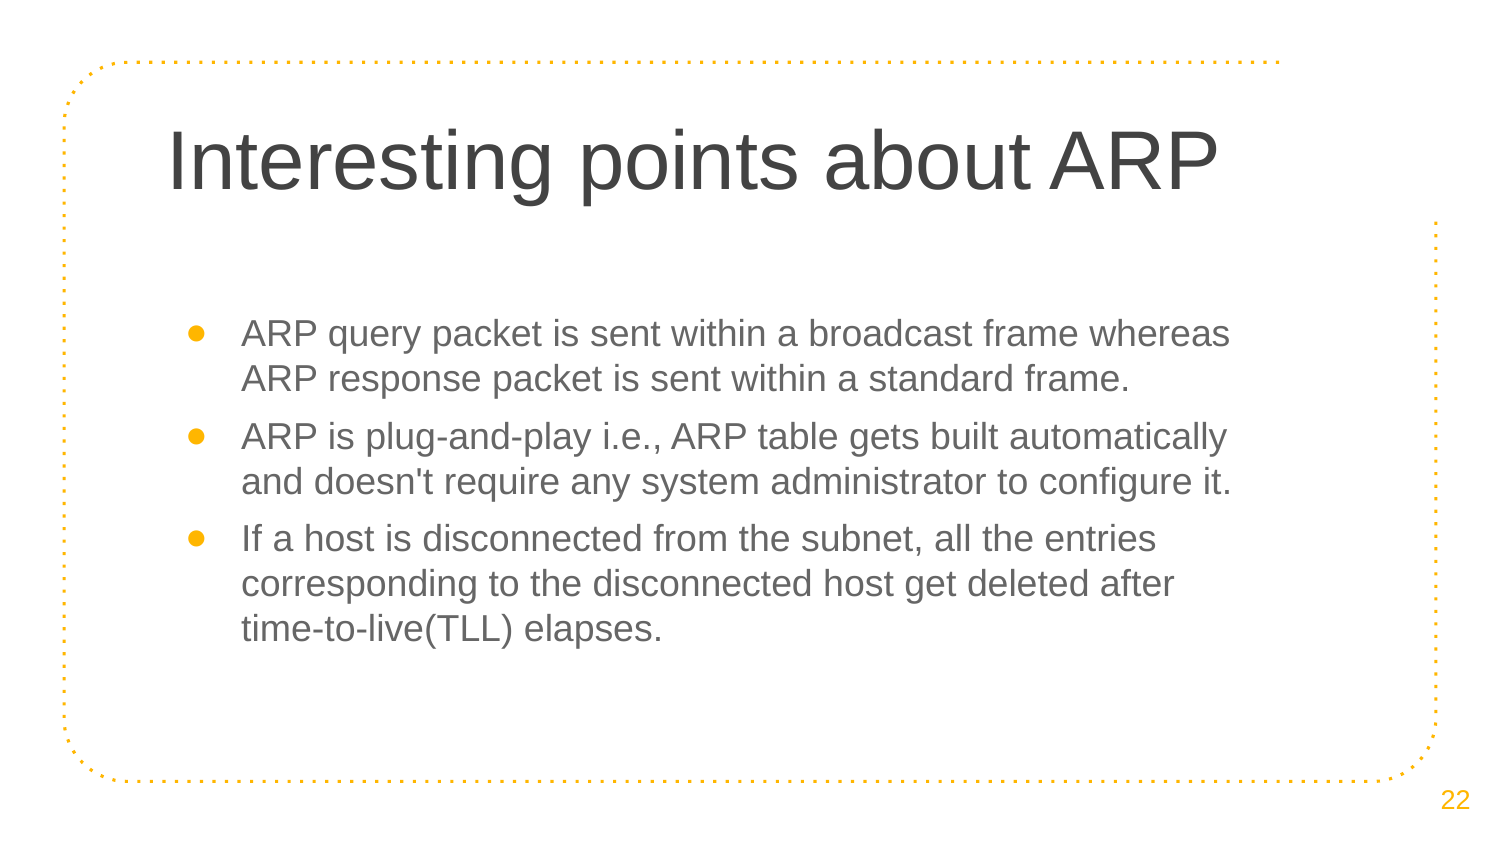

# Interesting points about ARP
ARP query packet is sent within a broadcast frame whereas ARP response packet is sent within a standard frame.
ARP is plug-and-play i.e., ARP table gets built automatically and doesn't require any system administrator to configure it.
If a host is disconnected from the subnet, all the entries corresponding to the disconnected host get deleted after time-to-live(TLL) elapses.
22